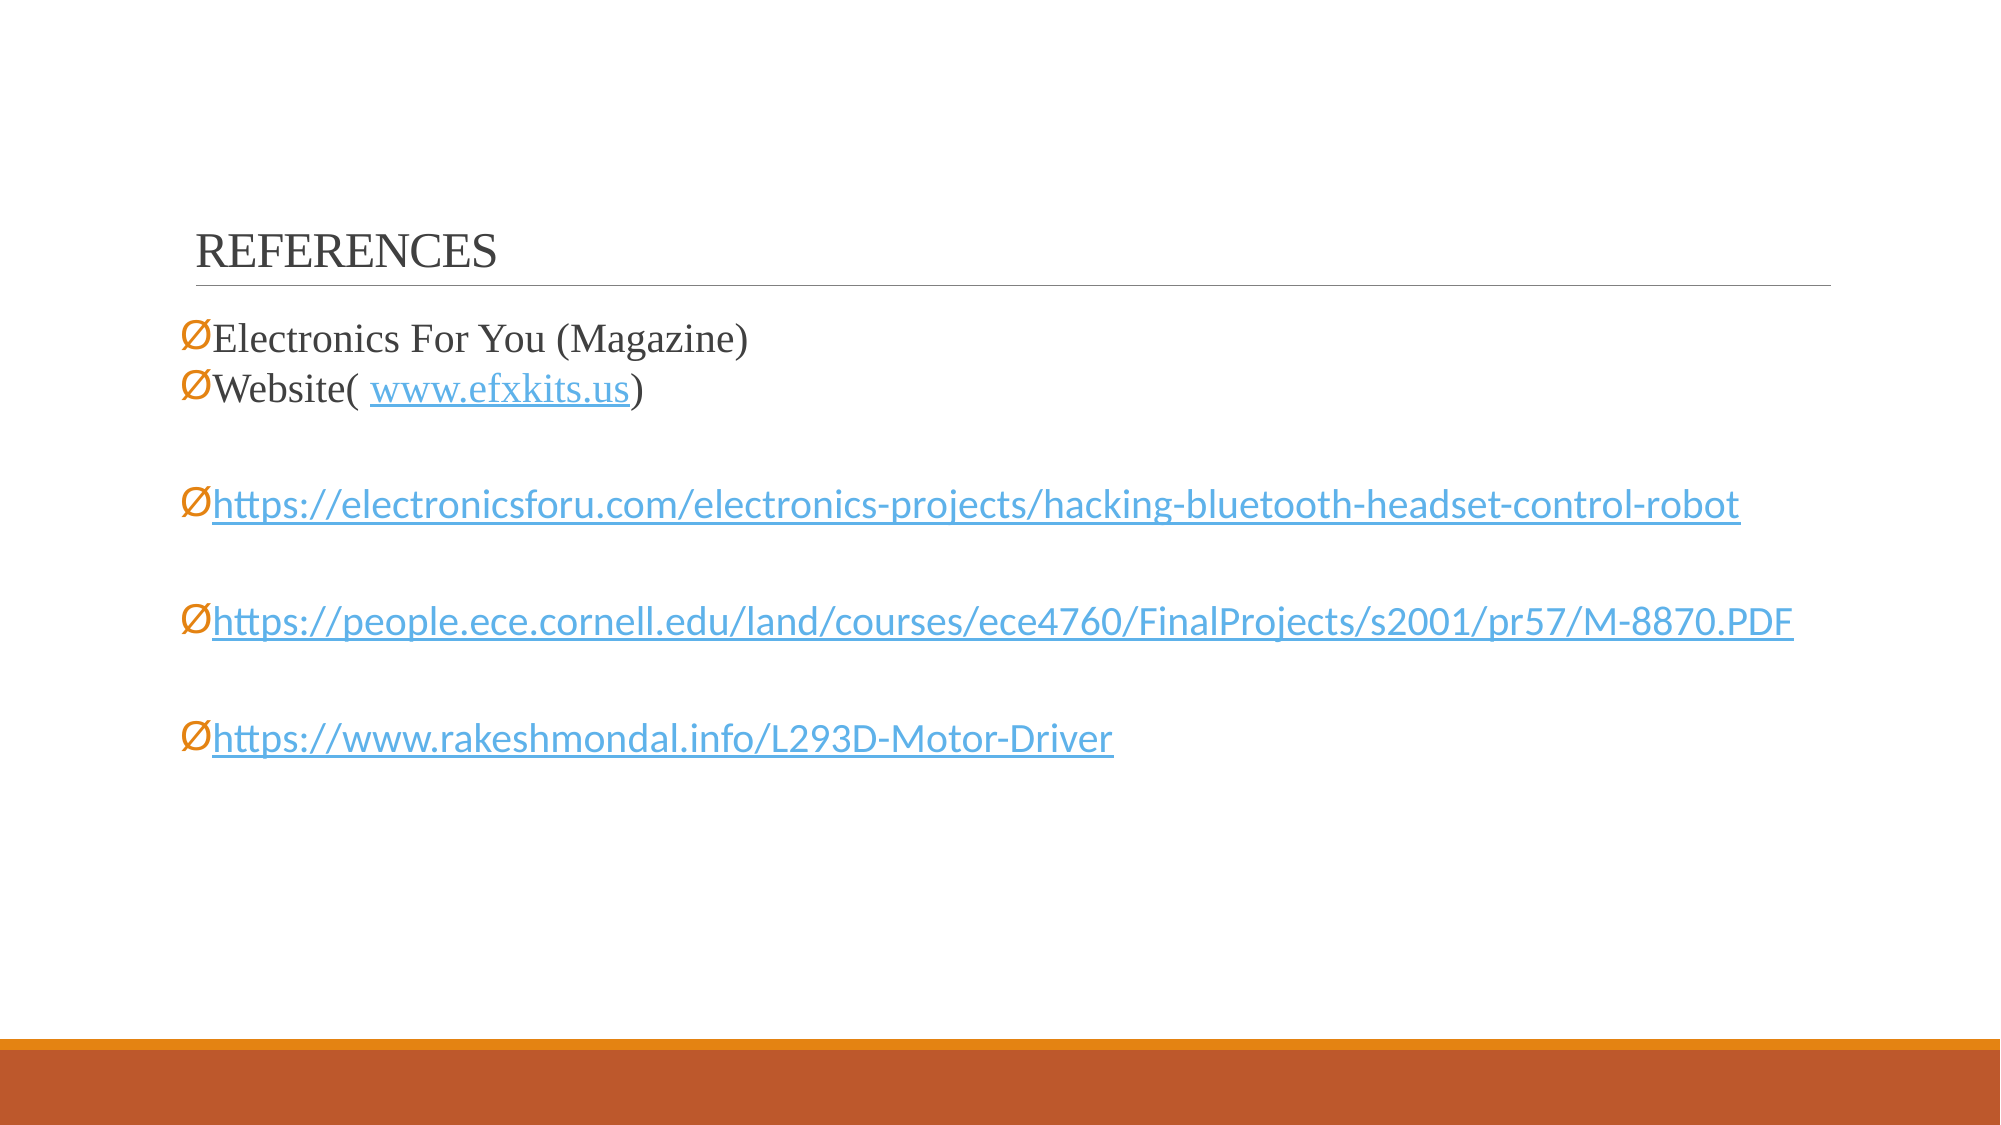

# REFERENCES
Electronics For You (Magazine)
Website( www.efxkits.us)

https://electronicsforu.com/electronics-projects/hacking-bluetooth-headset-control-robot

https://people.ece.cornell.edu/land/courses/ece4760/FinalProjects/s2001/pr57/M-8870.PDF

https://www.rakeshmondal.info/L293D-Motor-Driver